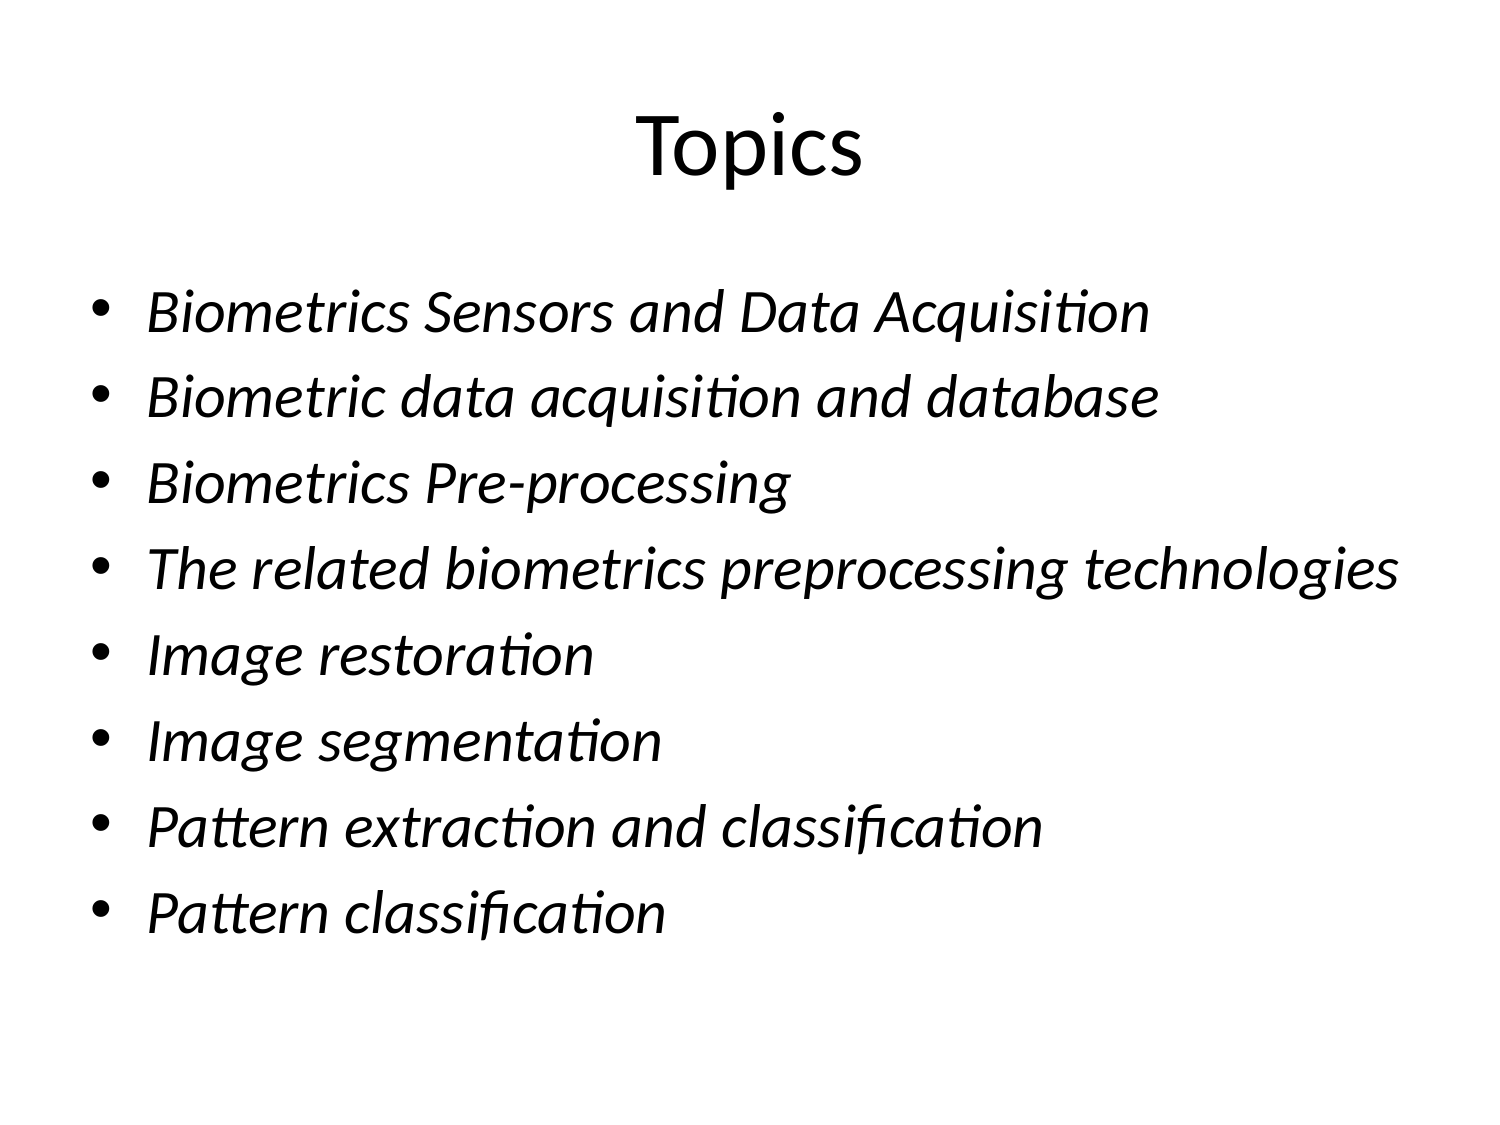

# Topics
Biometrics Sensors and Data Acquisition
Biometric data acquisition and database
Biometrics Pre-processing
The related biometrics preprocessing technologies
Image restoration
Image segmentation
Pattern extraction and classification
Pattern classification